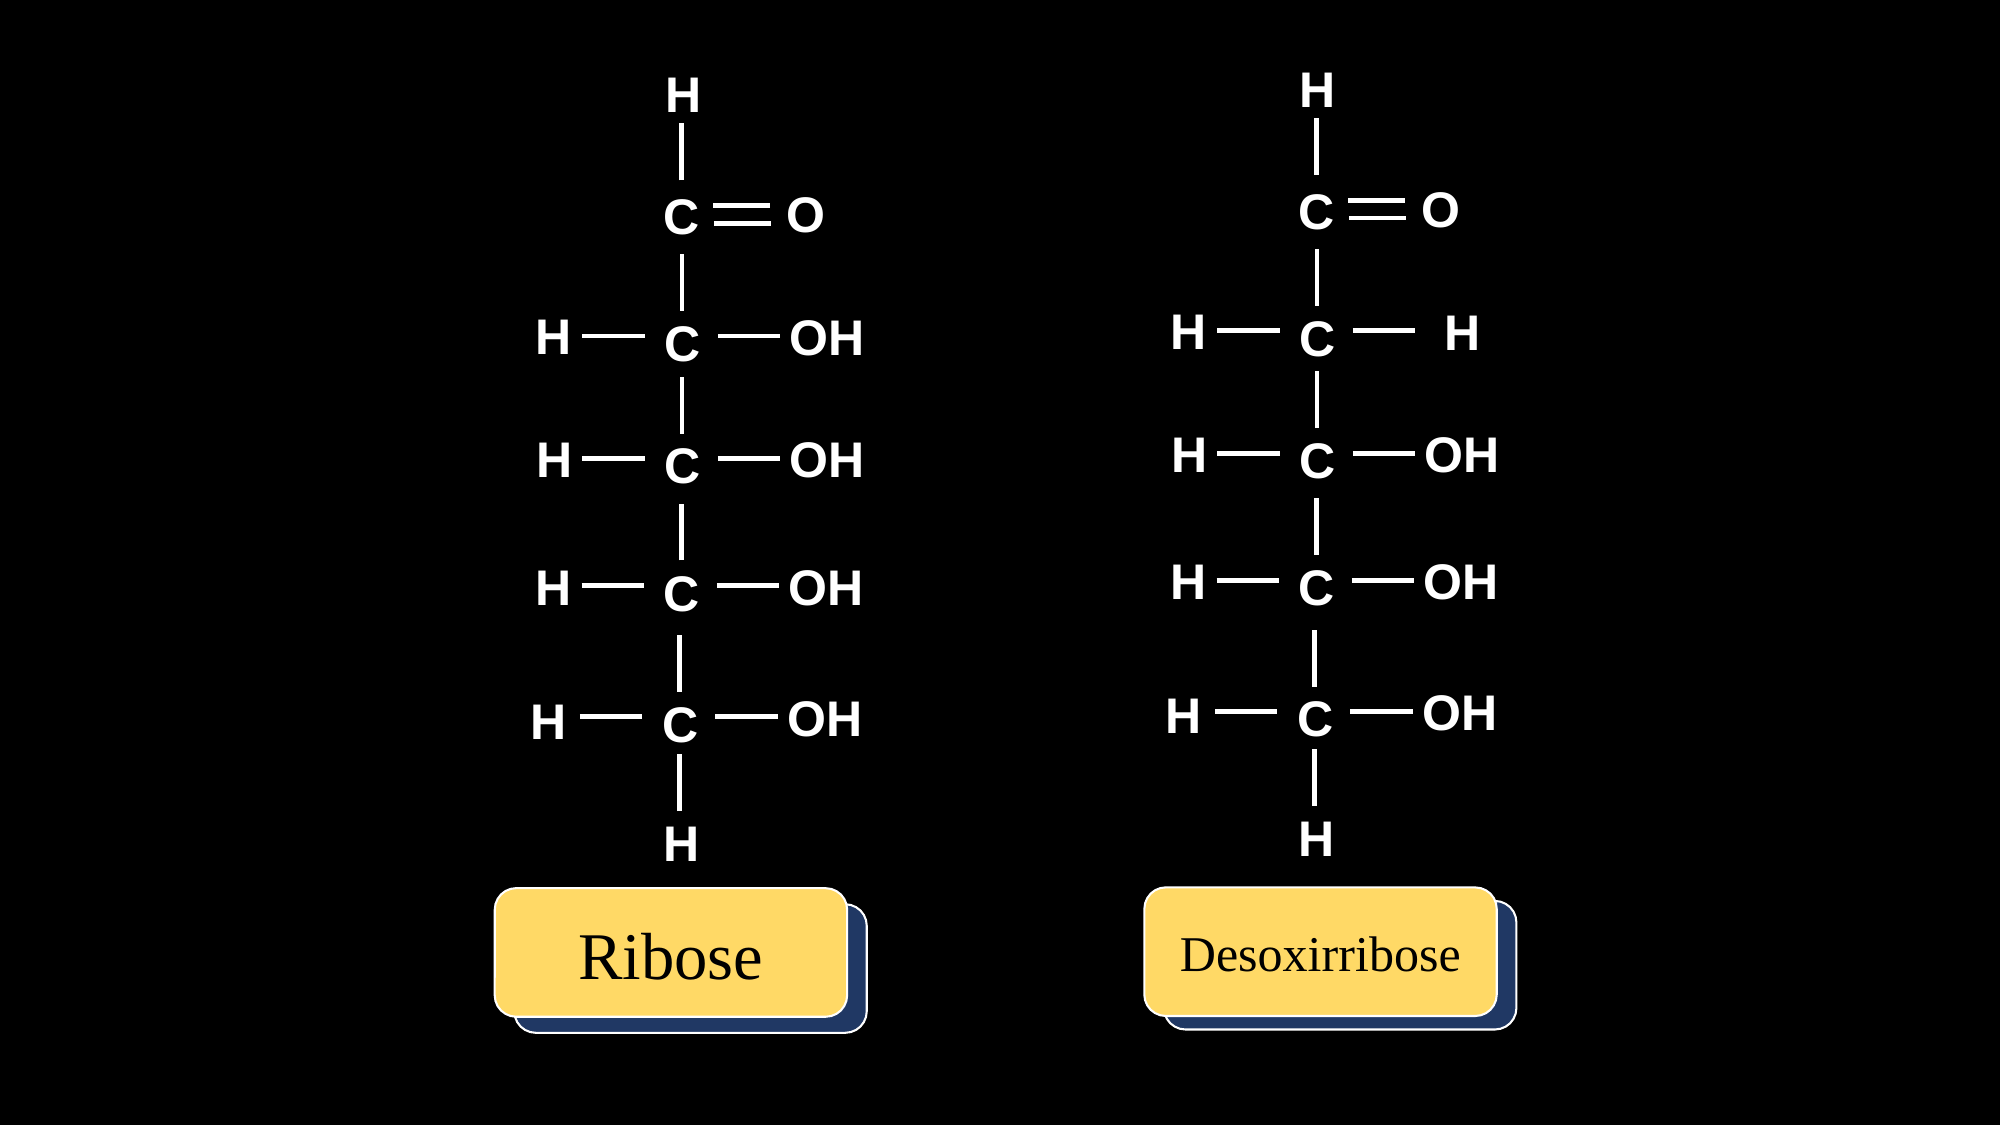

H
H
O
O
C
C
H
H
H
OH
C
C
H
OH
H
OH
C
C
H
OH
H
OH
C
C
OH
H
OH
C
H
C
H
H
Desoxirribose
Ribose